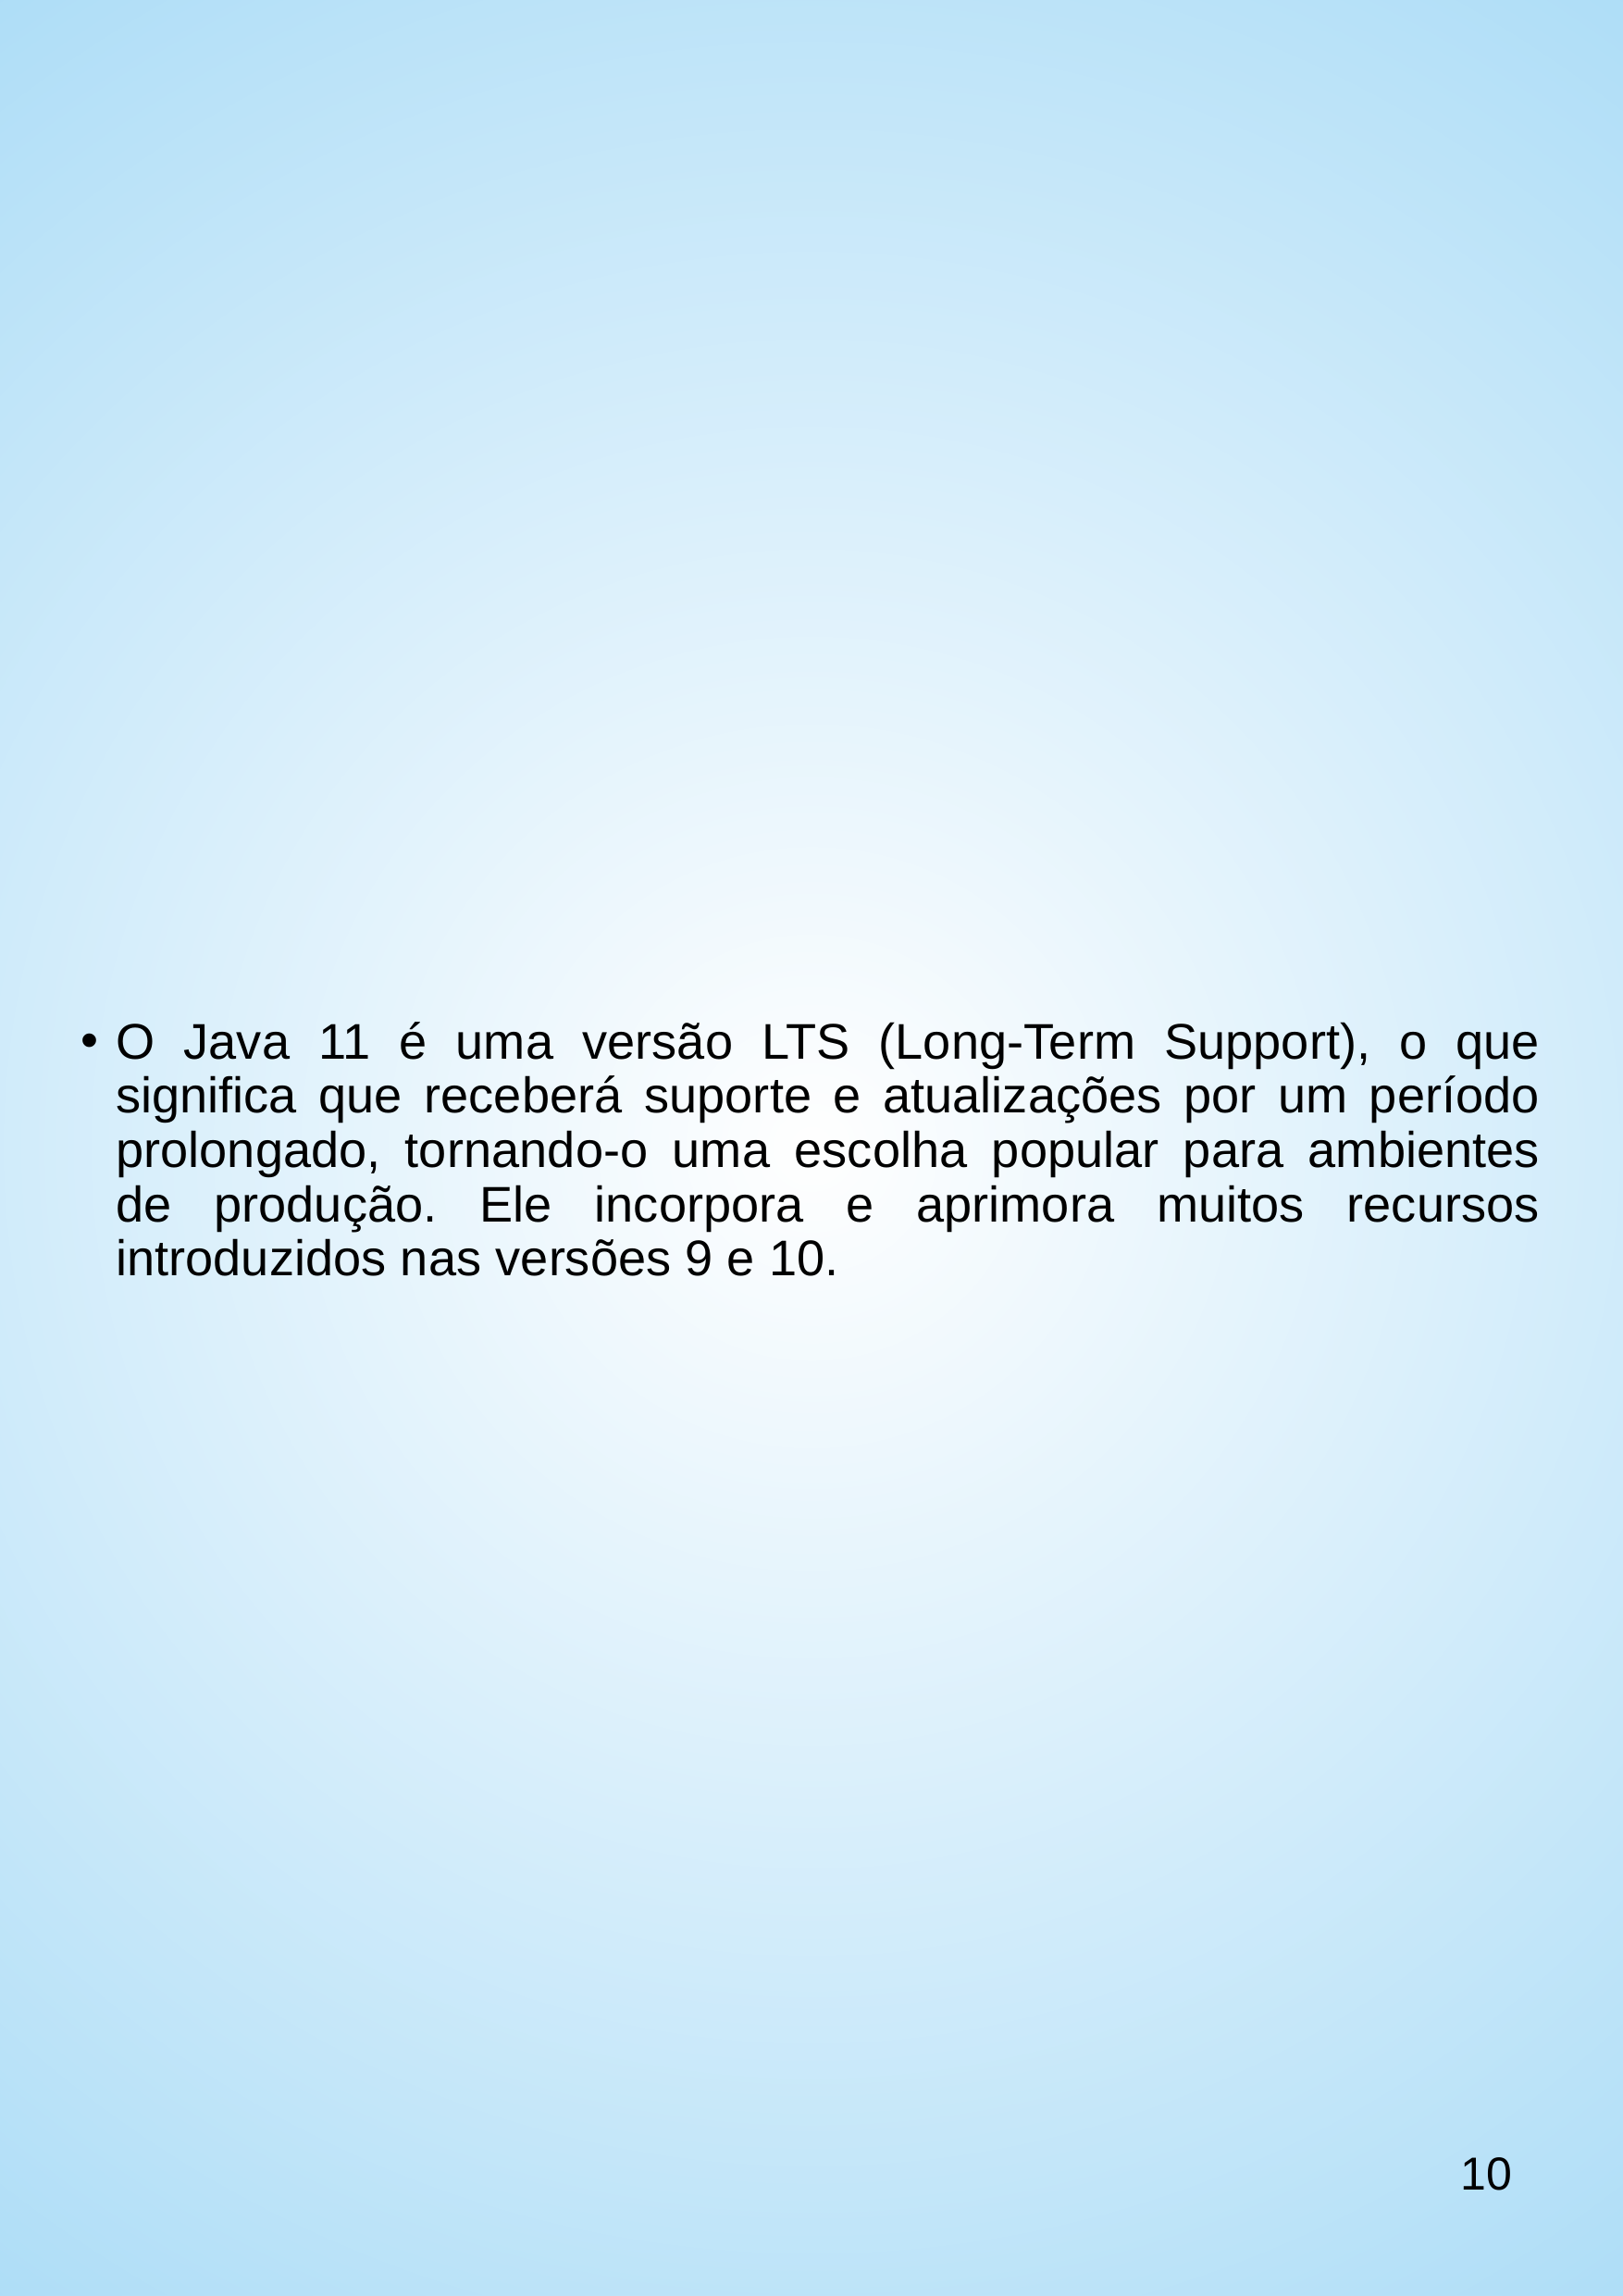

# O Java 11 é uma versão LTS (Long-Term Support), o que significa que receberá suporte e atualizações por um período prolongado, tornando-o uma escolha popular para ambientes de produção. Ele incorpora e aprimora muitos recursos introduzidos nas versões 9 e 10.